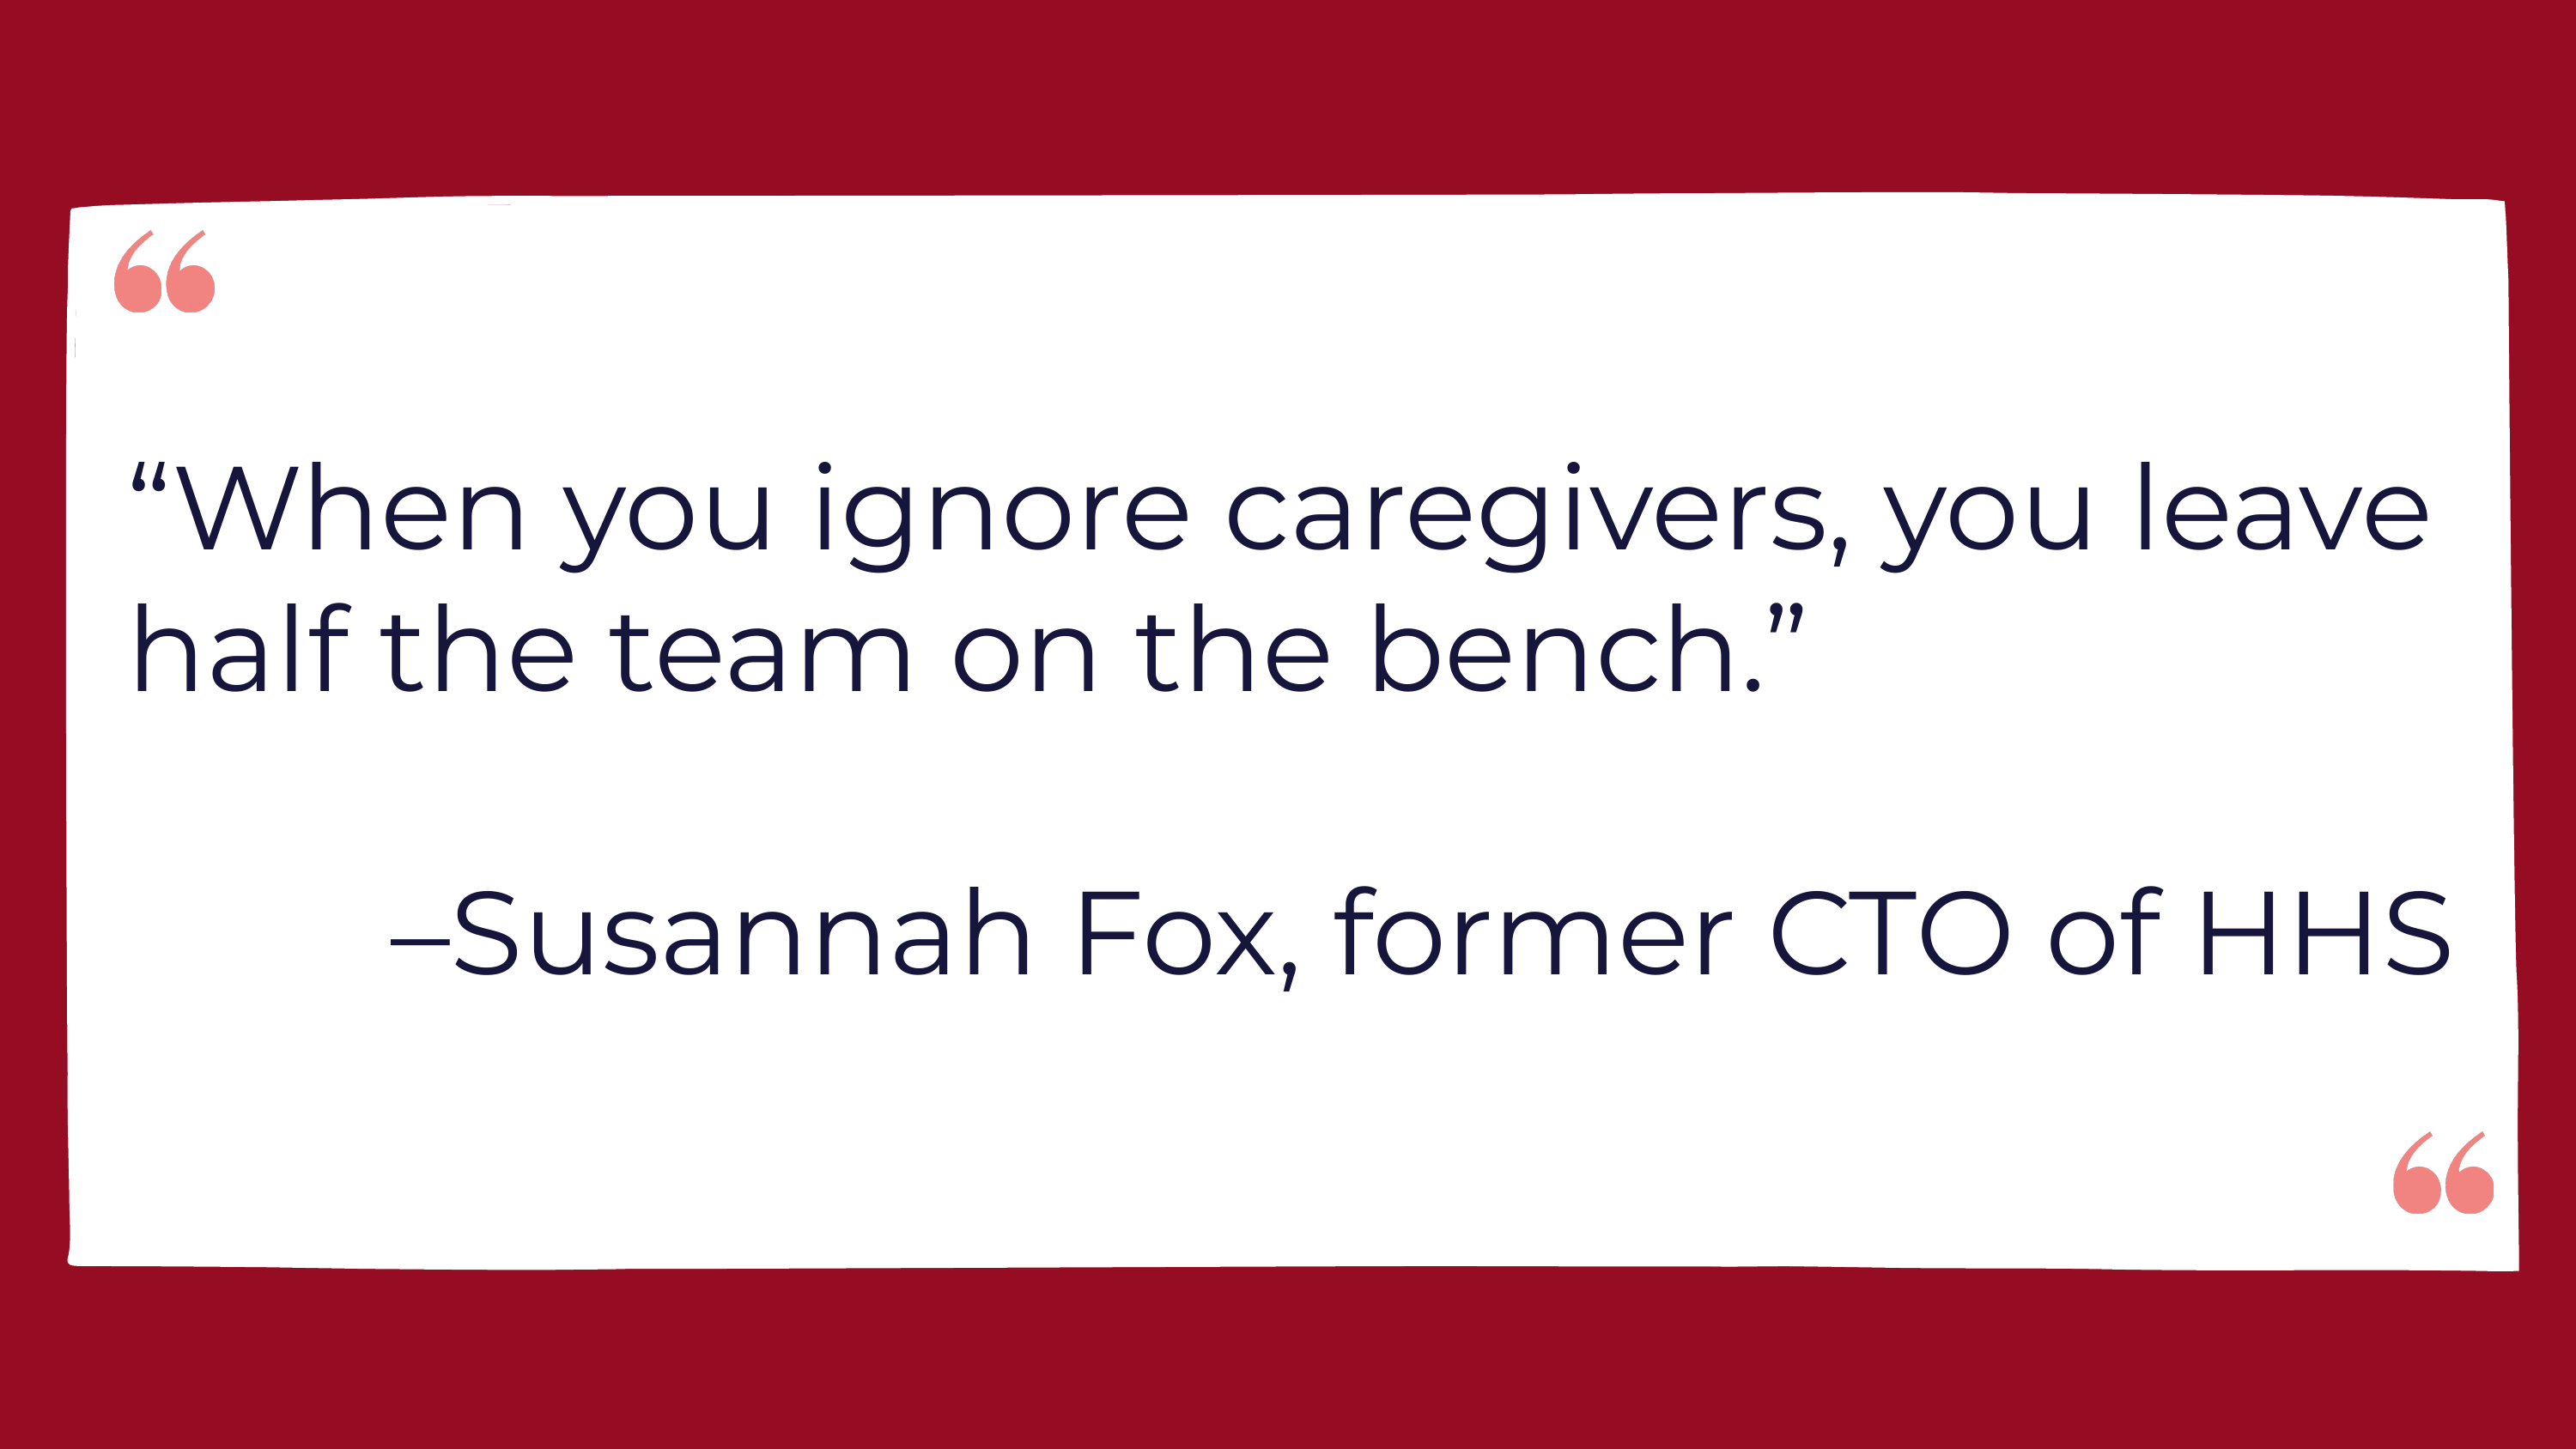

“When you ignore caregivers, you leave half the team on the bench.”

   –Susannah Fox, former CTO of HHS